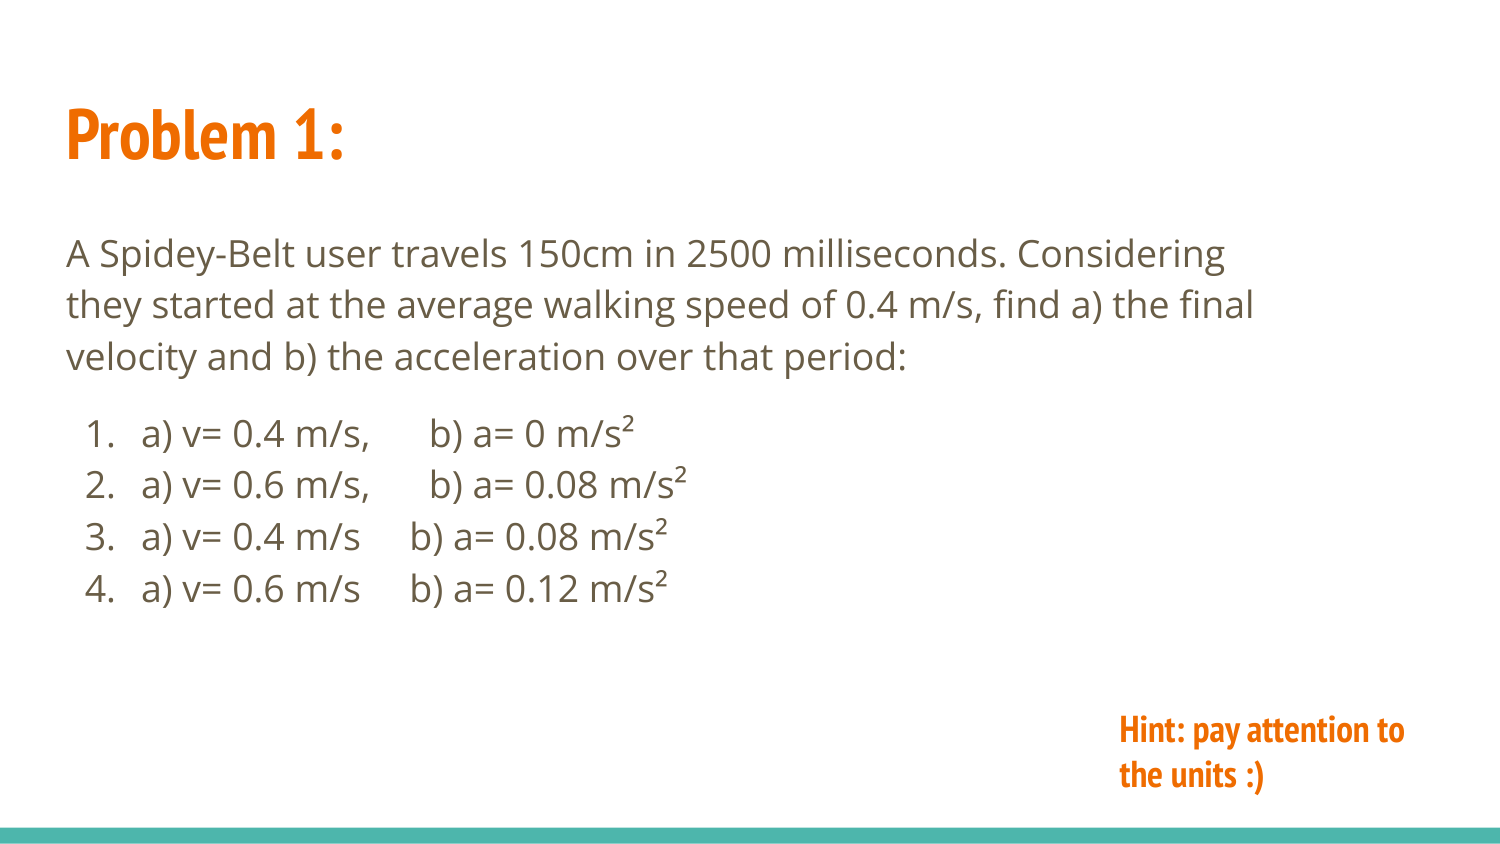

# Problem 1:
A Spidey-Belt user travels 150cm in 2500 milliseconds. Considering they started at the average walking speed of 0.4 m/s, find a) the final velocity and b) the acceleration over that period:
a) v= 0.4 m/s,      b) a= 0 m/s²
a) v= 0.6 m/s,      b) a= 0.08 m/s²
a) v= 0.4 m/s     b) a= 0.08 m/s²
a) v= 0.6 m/s     b) a= 0.12 m/s²

Hint: pay attention to the units :)